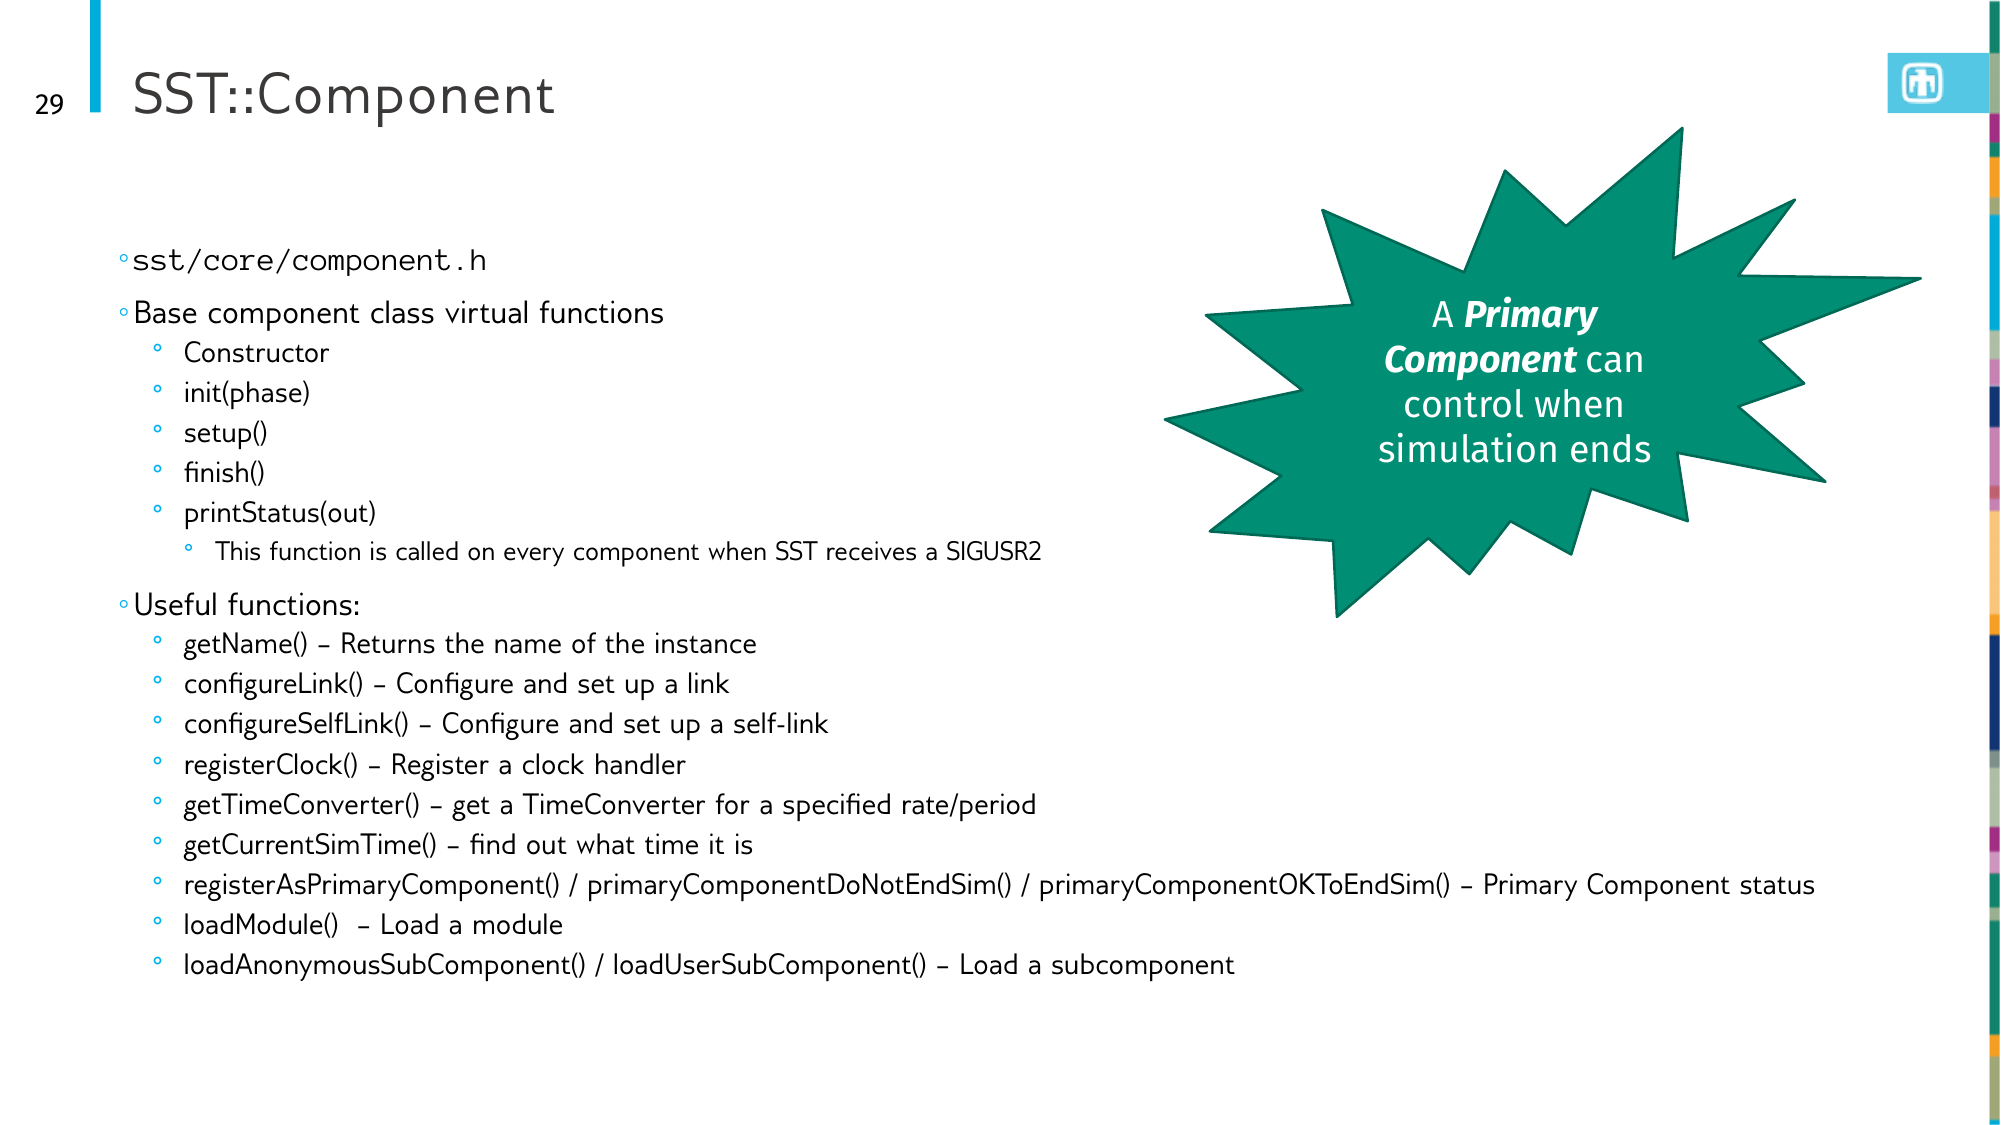

# SST::Component
29
A Primary Component can control when simulation ends
sst/core/component.h
Base component class virtual functions
Constructor
init(phase)
setup()
finish()
printStatus(out)
This function is called on every component when SST receives a SIGUSR2
Useful functions:
getName() – Returns the name of the instance
configureLink() – Configure and set up a link
configureSelfLink() – Configure and set up a self-link
registerClock() – Register a clock handler
getTimeConverter() – get a TimeConverter for a specified rate/period
getCurrentSimTime() – find out what time it is
registerAsPrimaryComponent() / primaryComponentDoNotEndSim() / primaryComponentOKToEndSim() – Primary Component status
loadModule()  – Load a module
loadAnonymousSubComponent() / loadUserSubComponent() – Load a subcomponent